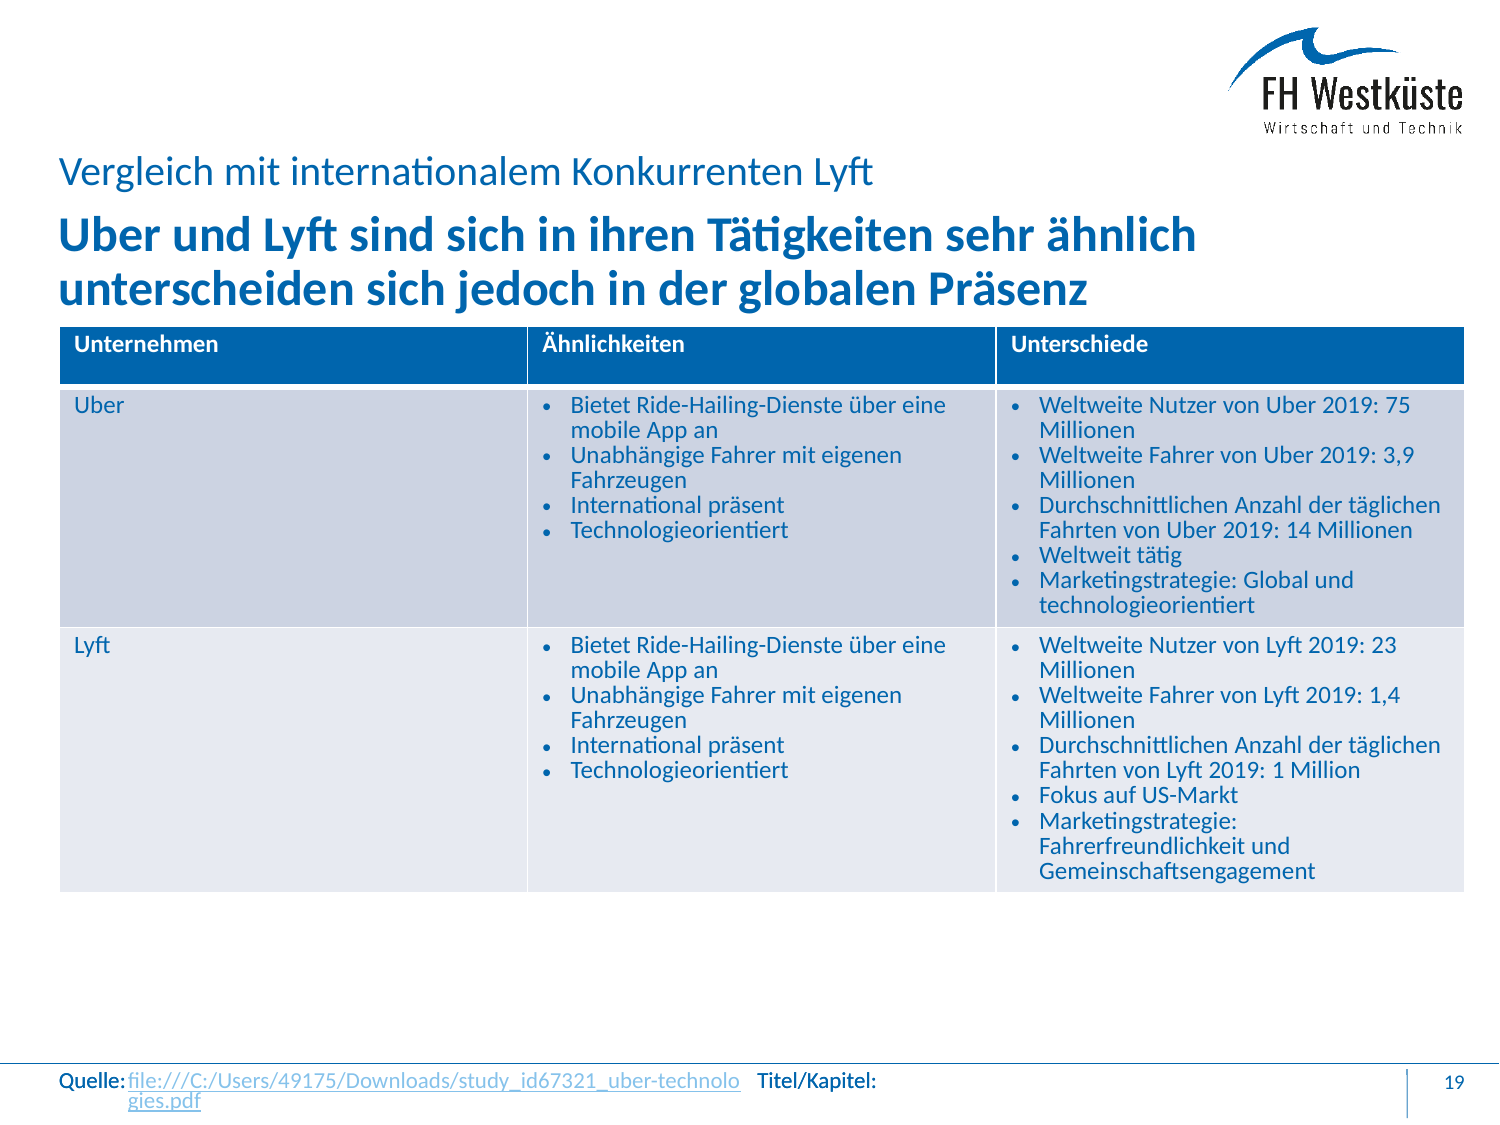

Vergleich mit internationalem Konkurrenten Lyft
# Uber und Lyft sind sich in ihren Tätigkeiten sehr ähnlich unterscheiden sich jedoch in der globalen Präsenz
| Unternehmen | Ähnlichkeiten | Unterschiede |
| --- | --- | --- |
| Uber | Bietet Ride-Hailing-Dienste über eine mobile App an Unabhängige Fahrer mit eigenen Fahrzeugen International präsent Technologieorientiert | Weltweite Nutzer von Uber 2019: 75 Millionen Weltweite Fahrer von Uber 2019: 3,9 Millionen Durchschnittlichen Anzahl der täglichen Fahrten von Uber 2019: 14 Millionen Weltweit tätig Marketingstrategie: Global und technologieorientiert |
| Lyft | Bietet Ride-Hailing-Dienste über eine mobile App an Unabhängige Fahrer mit eigenen Fahrzeugen International präsent Technologieorientiert | Weltweite Nutzer von Lyft 2019: 23 Millionen Weltweite Fahrer von Lyft 2019: 1,4 Millionen Durchschnittlichen Anzahl der täglichen Fahrten von Lyft 2019: 1 Million Fokus auf US-Markt Marketingstrategie: Fahrerfreundlichkeit und Gemeinschaftsengagement |
file:///C:/Users/49175/Downloads/study_id67321_uber-technologies.pdf
file:///C:/Users/49175/Downloads/study_id99797_ride-sharing-lyft-nutzerinnen-in-den-usa.pdf

19